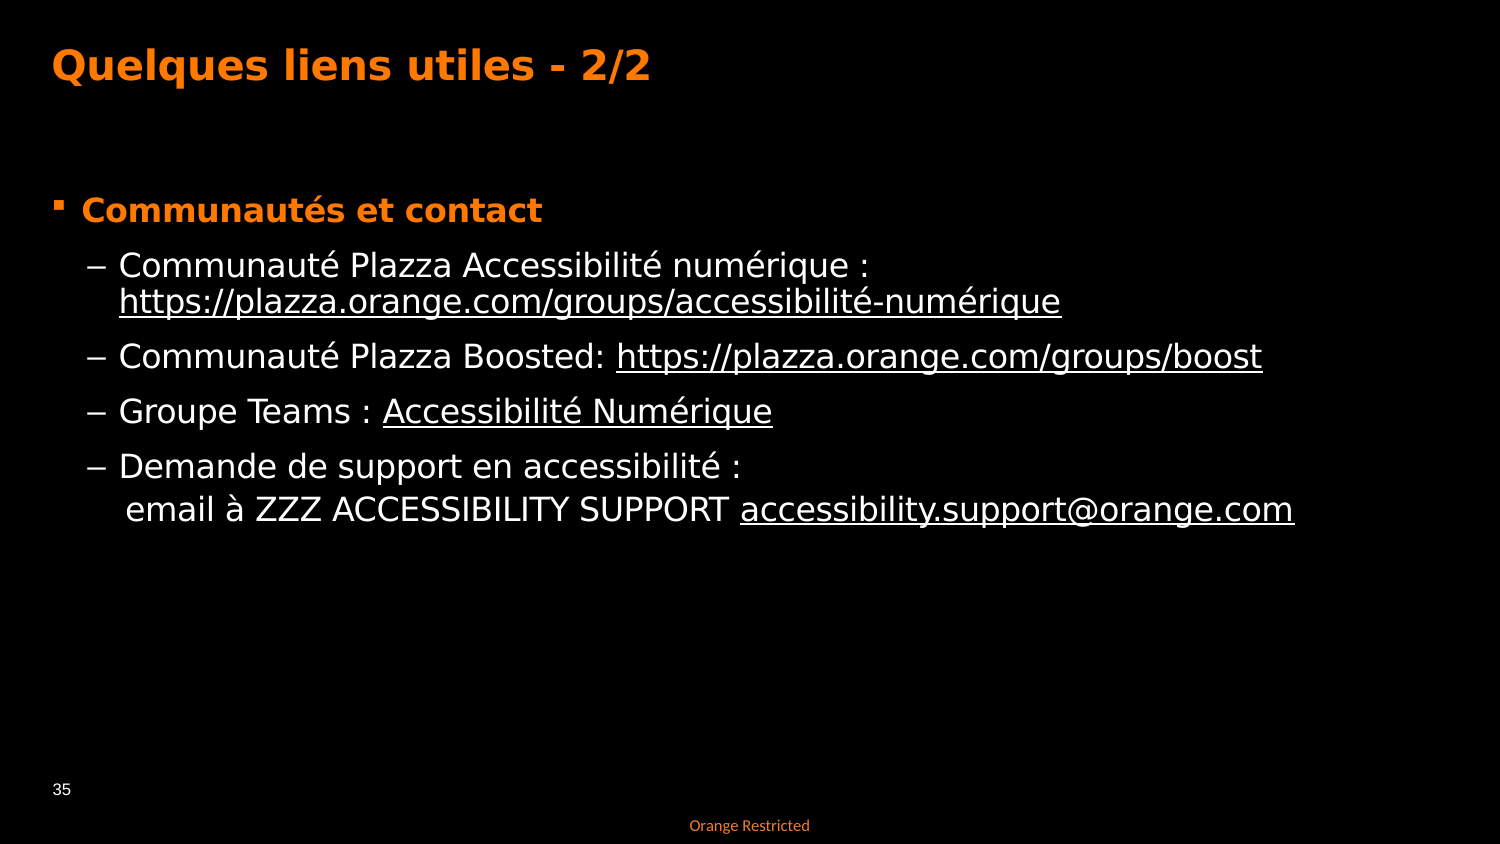

# Quelques liens utiles - 2/2
Communautés et contact
Communauté Plazza Accessibilité numérique : https://plazza.orange.com/groups/accessibilité-numérique
Communauté Plazza Boosted: https://plazza.orange.com/groups/boost
Groupe Teams : Accessibilité Numérique
Demande de support en accessibilité :
email à ZZZ ACCESSIBILITY SUPPORT accessibility.support@orange.com